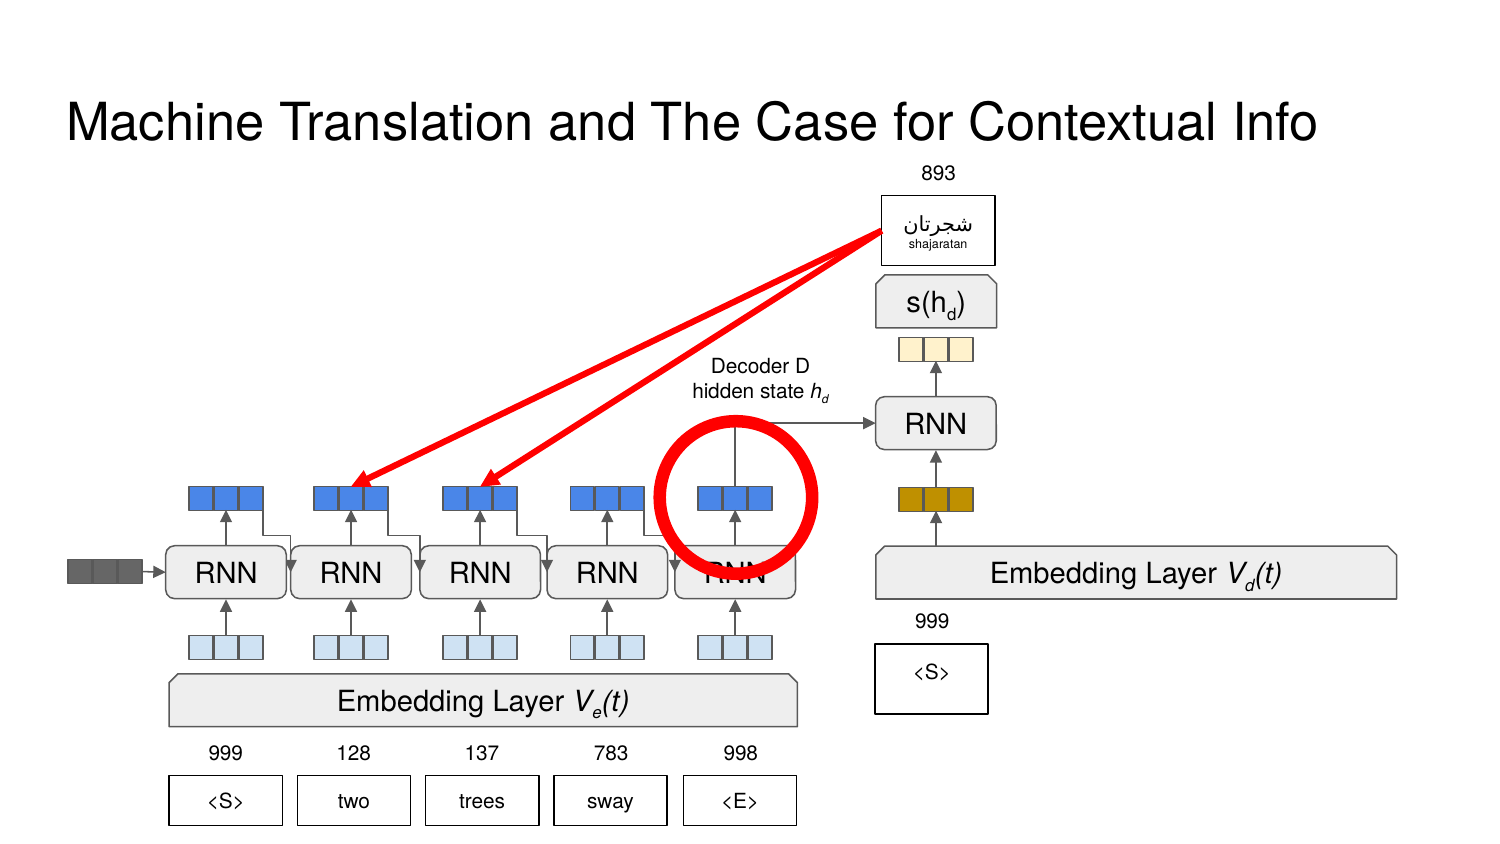

# Machine Translation and The Case for Contextual Info
893
شجرتان
shajaratan
s(hd)

Decoder D hidden state hd
RNN

Embedding Layer Vd(t)
999
<S>

RNN

RNN

RNN

RNN
RNN

Embedding Layer Ve(t)
999
128
137
783
998
<S>
two
trees
sway
<E>